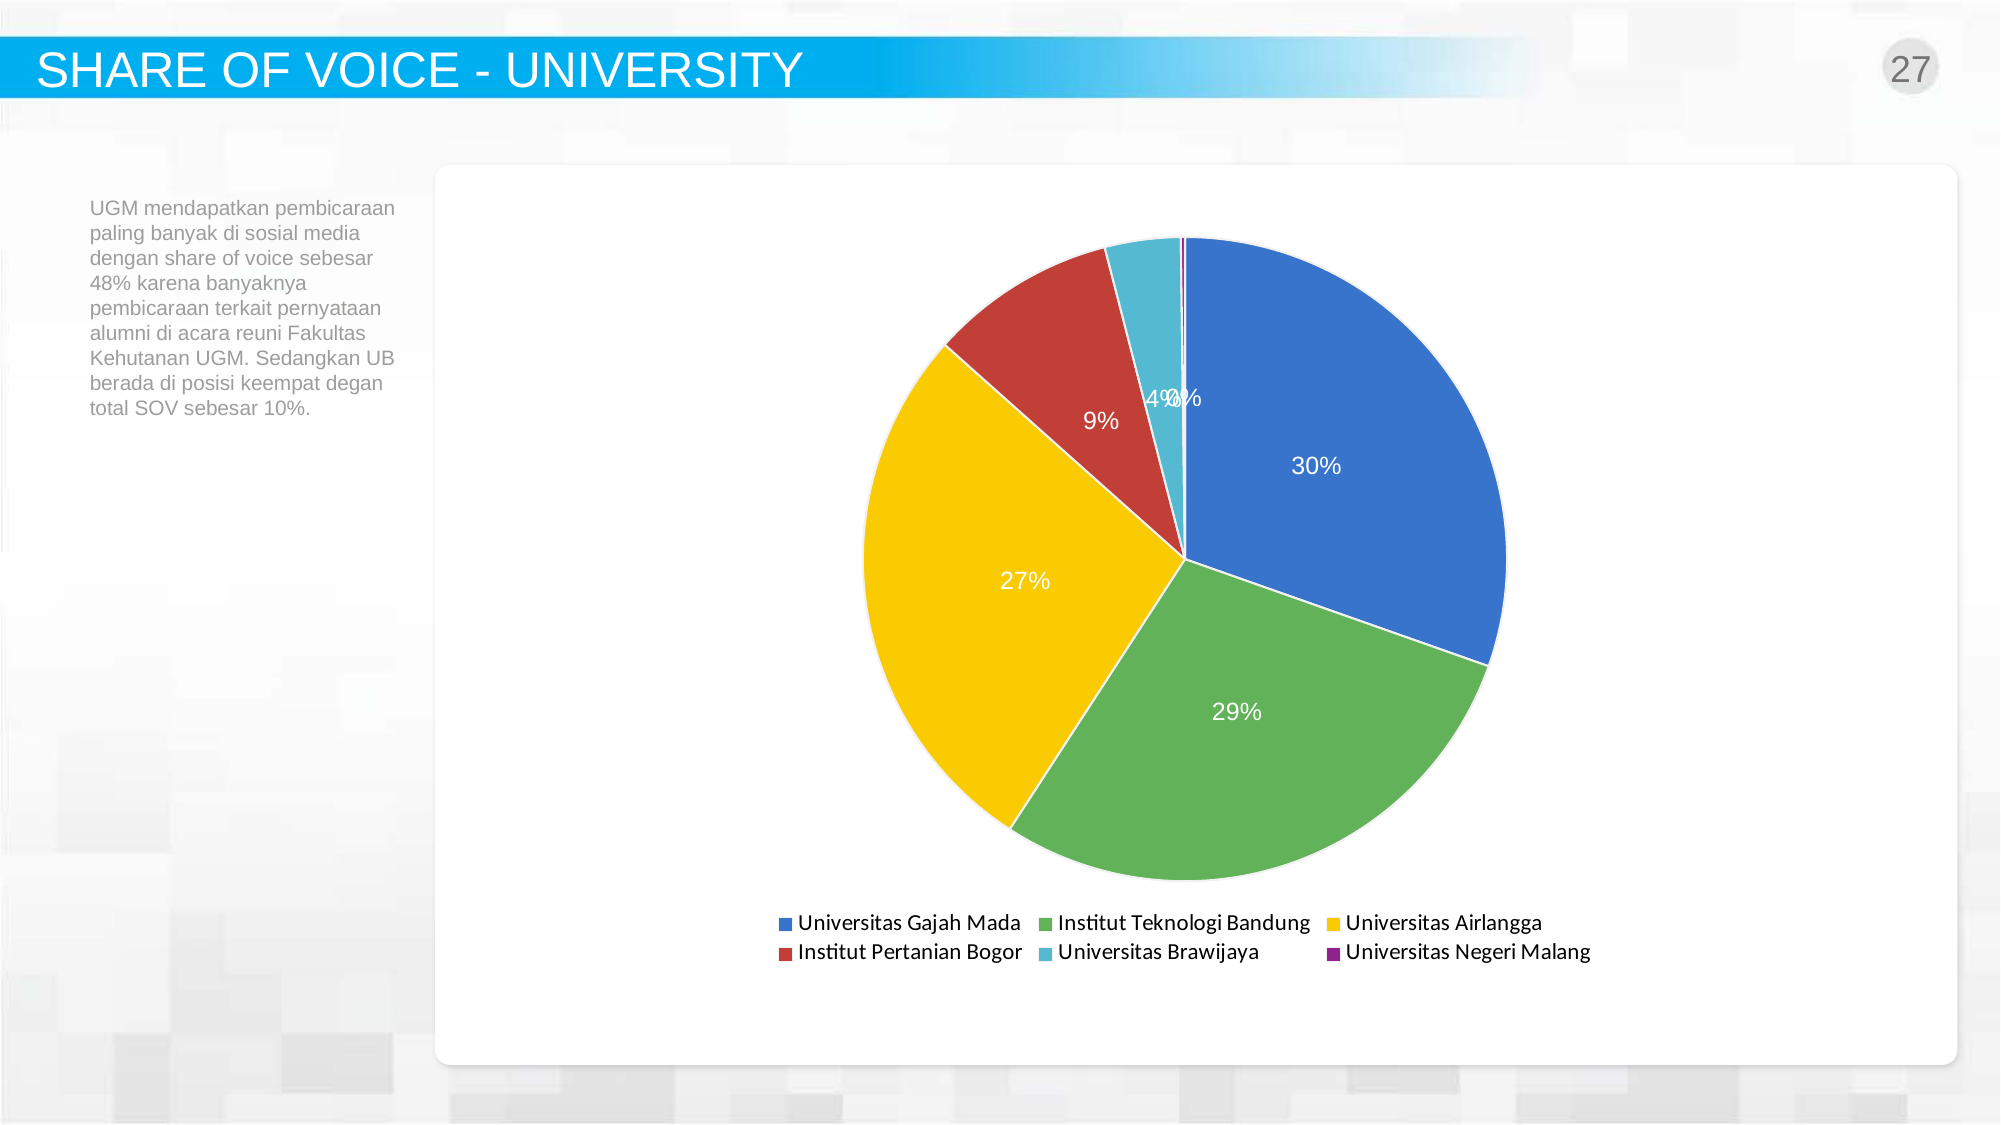

SHARE OF VOICE - UNIVERSITY
27

UGM mendapatkan pembicaraan paling banyak di sosial media dengan share of voice sebesar 48% karena banyaknya pembicaraan terkait pernyataan alumni di acara reuni Fakultas Kehutanan UGM. Sedangkan UB berada di posisi keempat degan total SOV sebesar 10%.

### Chart

| Category | Share Of Voice |
|---|---|
| Universitas Gajah Mada | 47101.0 |
| Institut Teknologi Bandung | 44566.0 |
| Universitas Airlangga | 42508.0 |
| Institut Pertanian Bogor | 14554.0 |
| Universitas Brawijaya | 5896.0 |
| Universitas Negeri Malang | 318.0 |